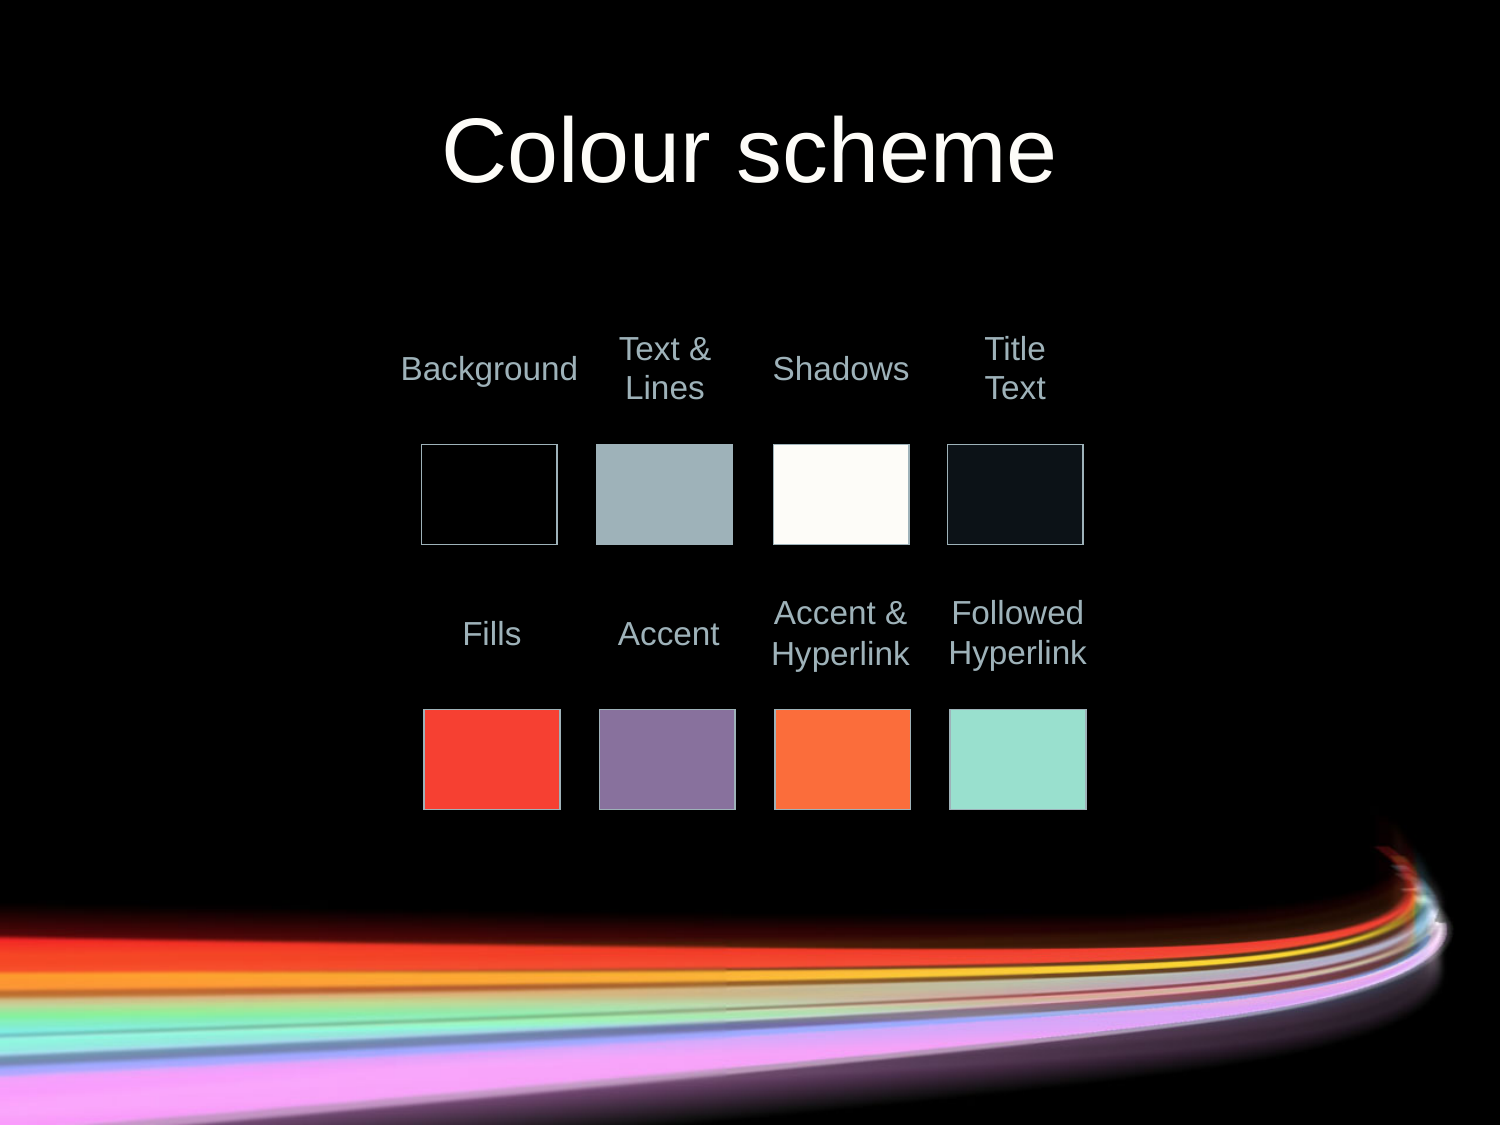

# Colour scheme
Text &
Lines
Title
Text
Background
Shadows

Followed
Hyperlink
Accent &
Hyperlink
Fills
Accent